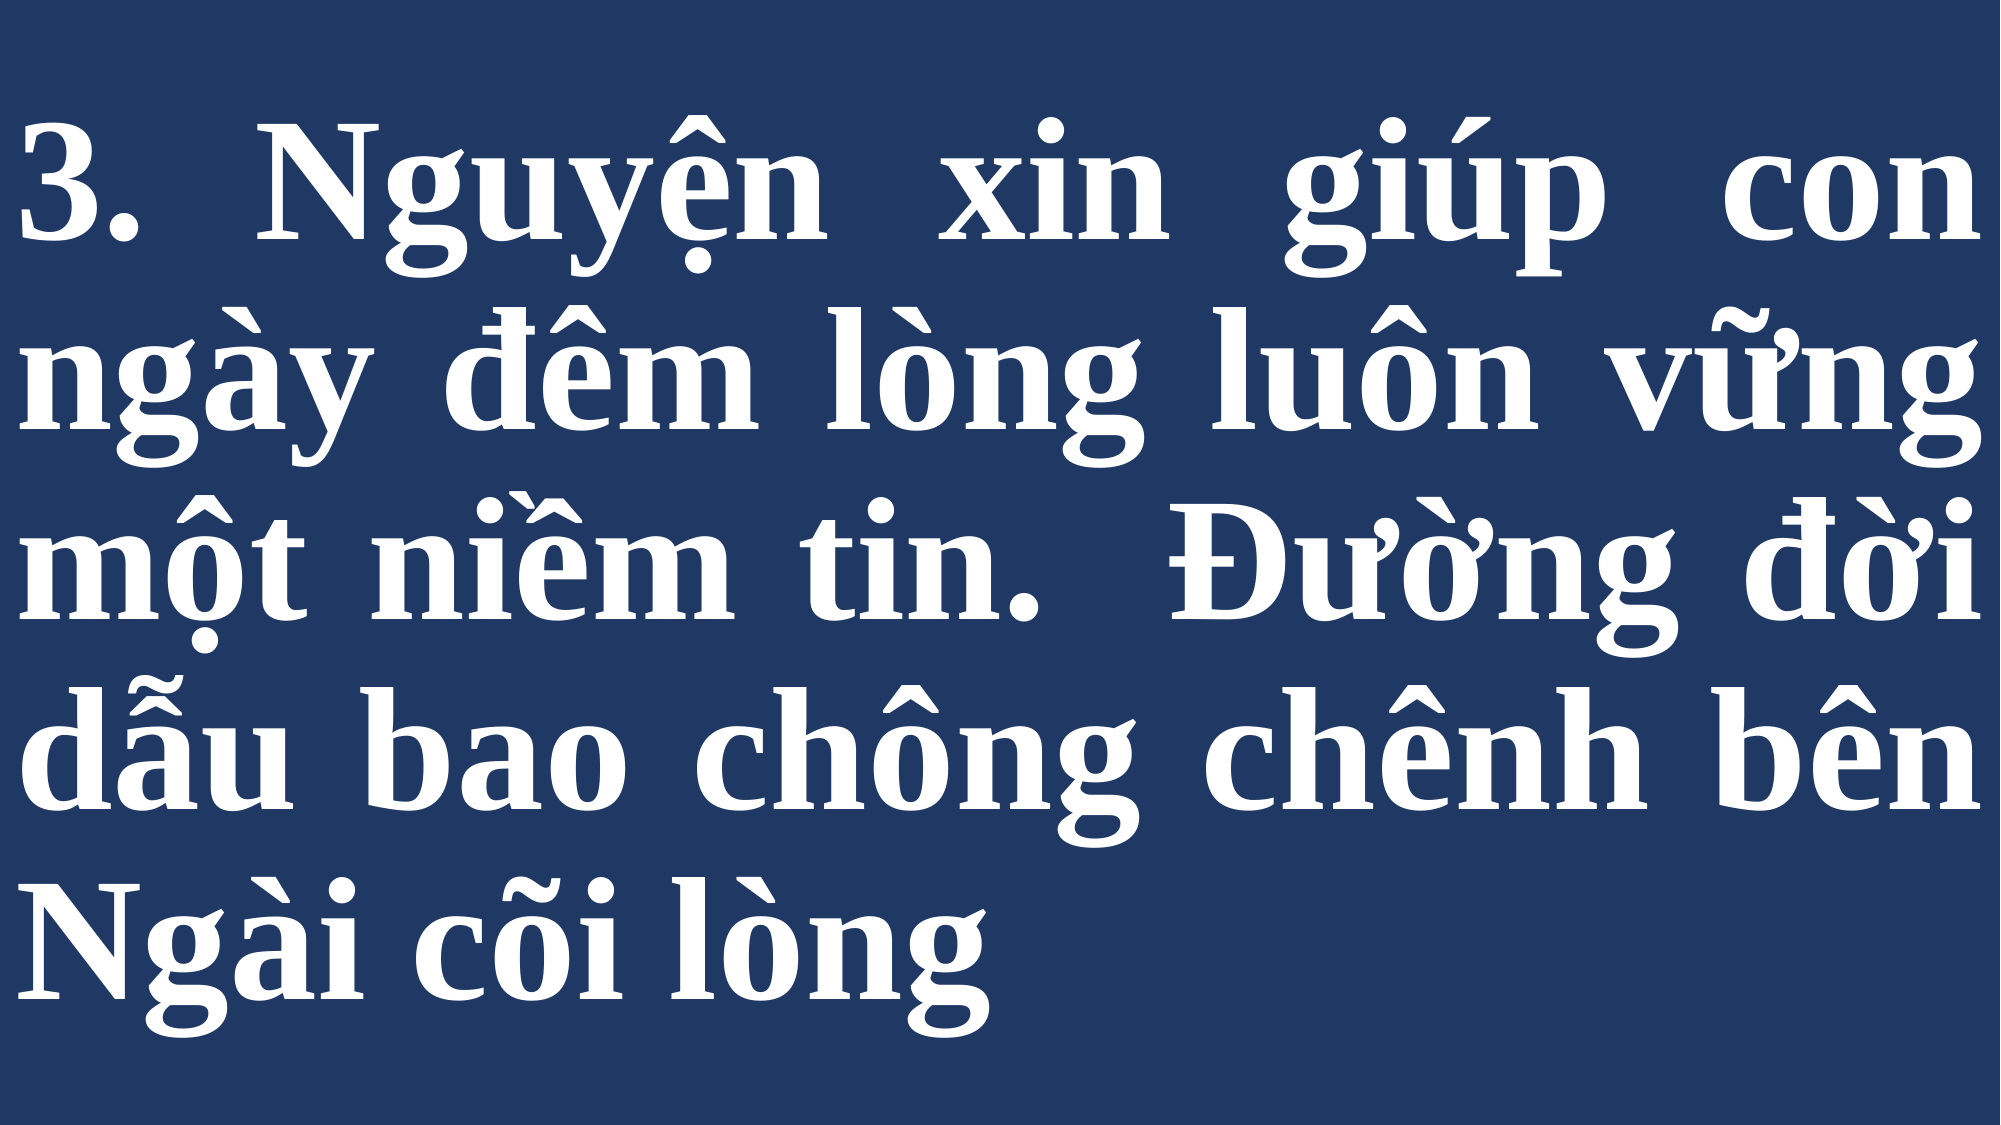

# 3. Nguyện xin giúp con ngày đêm lòng luôn vững một niềm tin.  Đường đời dẫu bao chông chênh bên Ngài cõi lòng